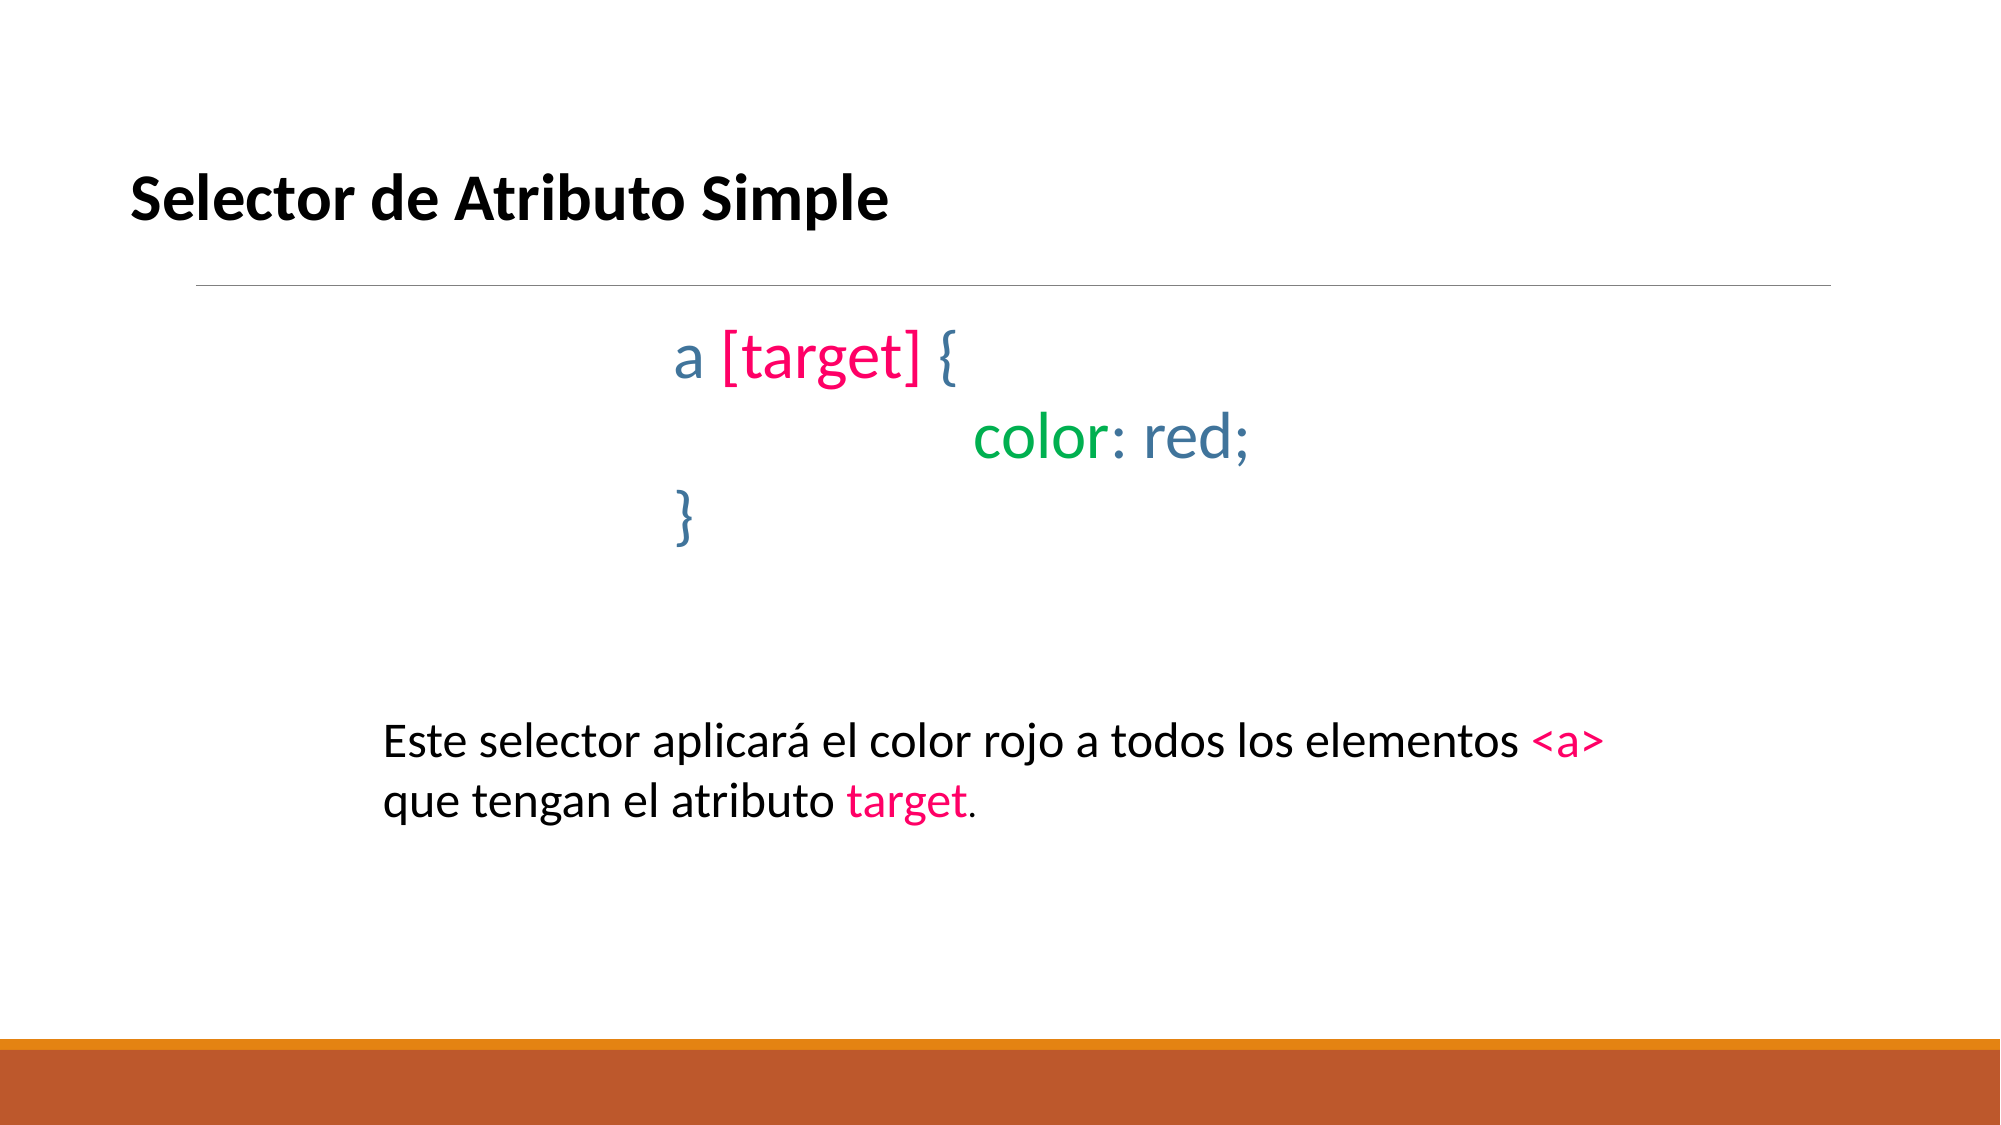

Selector de Atributo Simple
a [target] {
		color: red;
}
Este selector aplicará el color rojo a todos los elementos <a>
que tengan el atributo target.